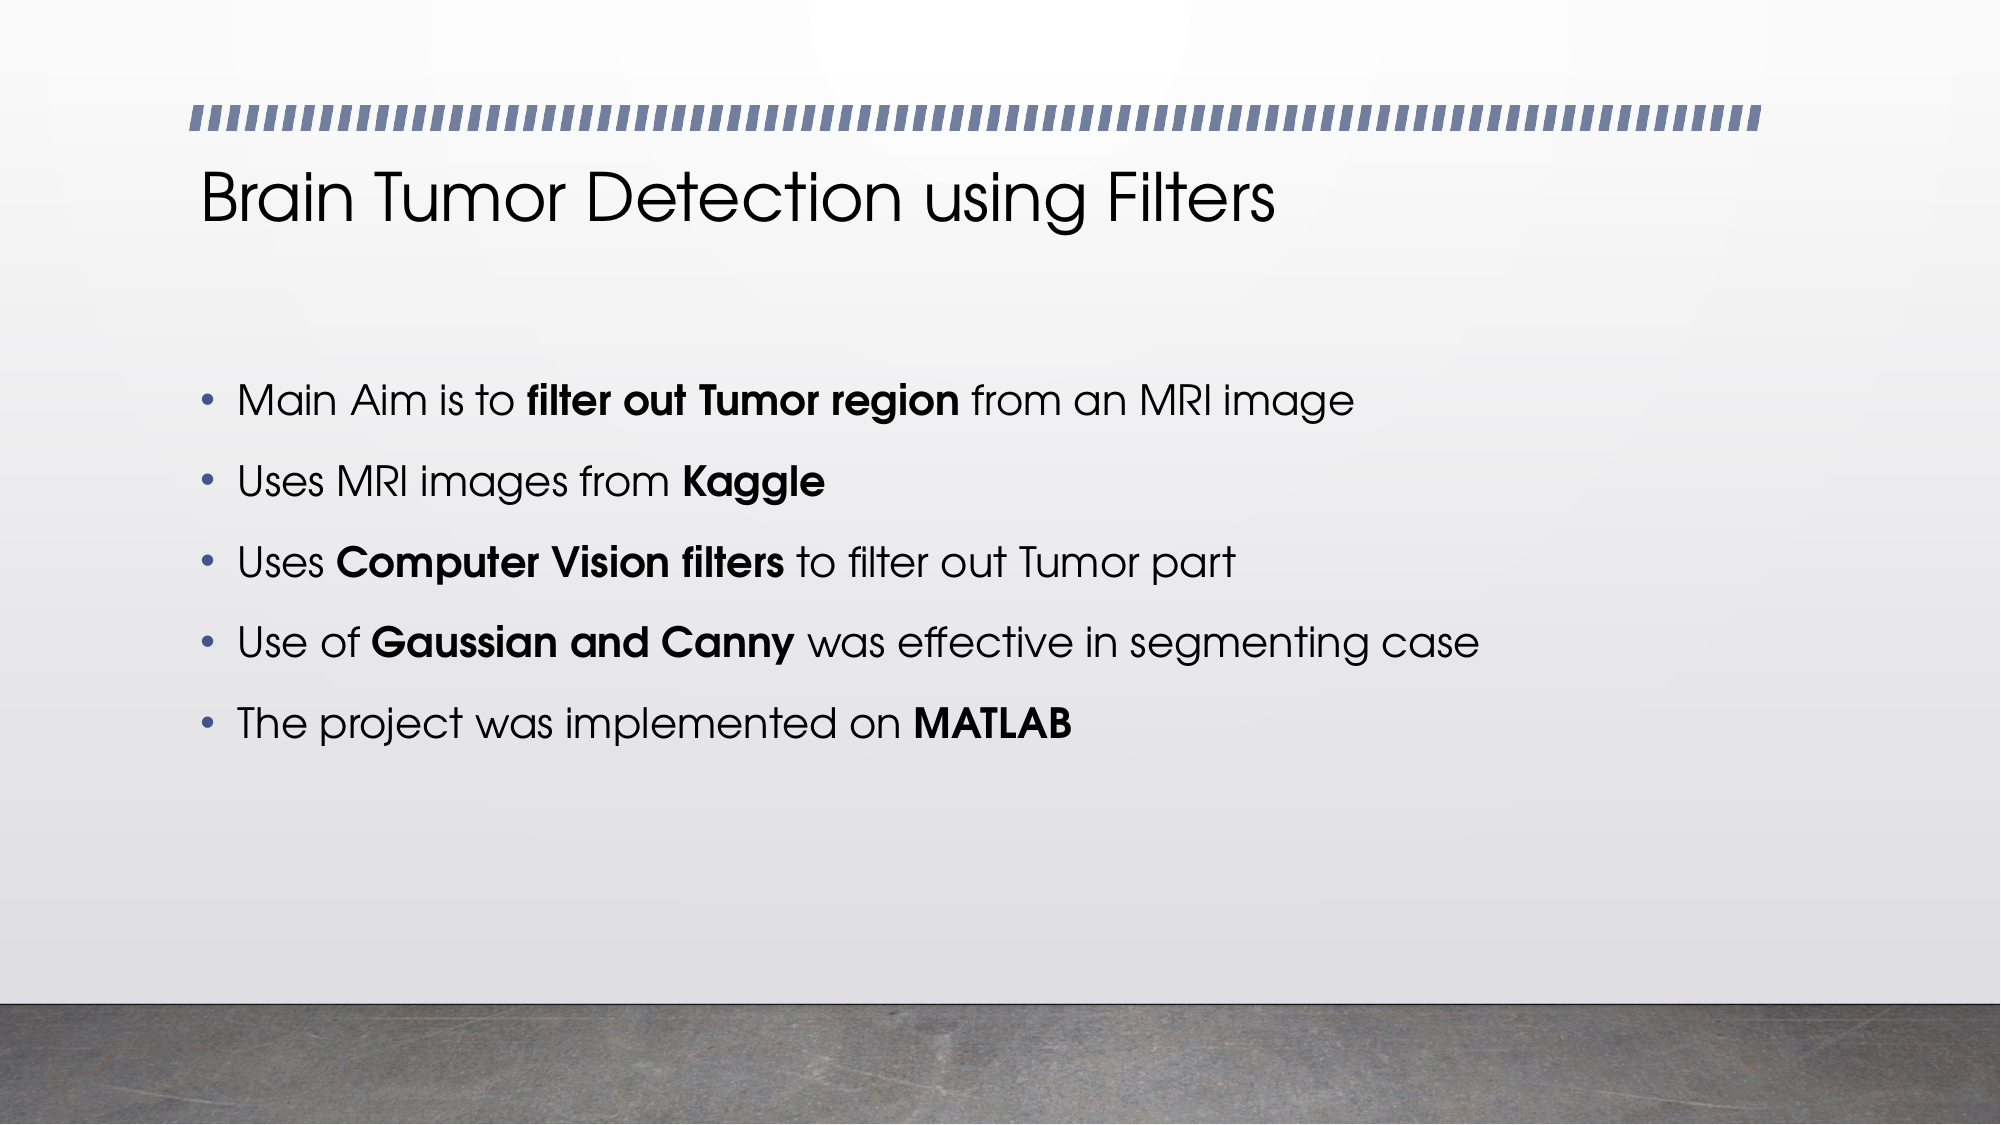

# Brain Tumor Detection using Filters
Main Aim is to filter out Tumor region from an MRI image
Uses MRI images from Kaggle
Uses Computer Vision filters to filter out Tumor part
Use of Gaussian and Canny was effective in segmenting case
The project was implemented on MATLAB